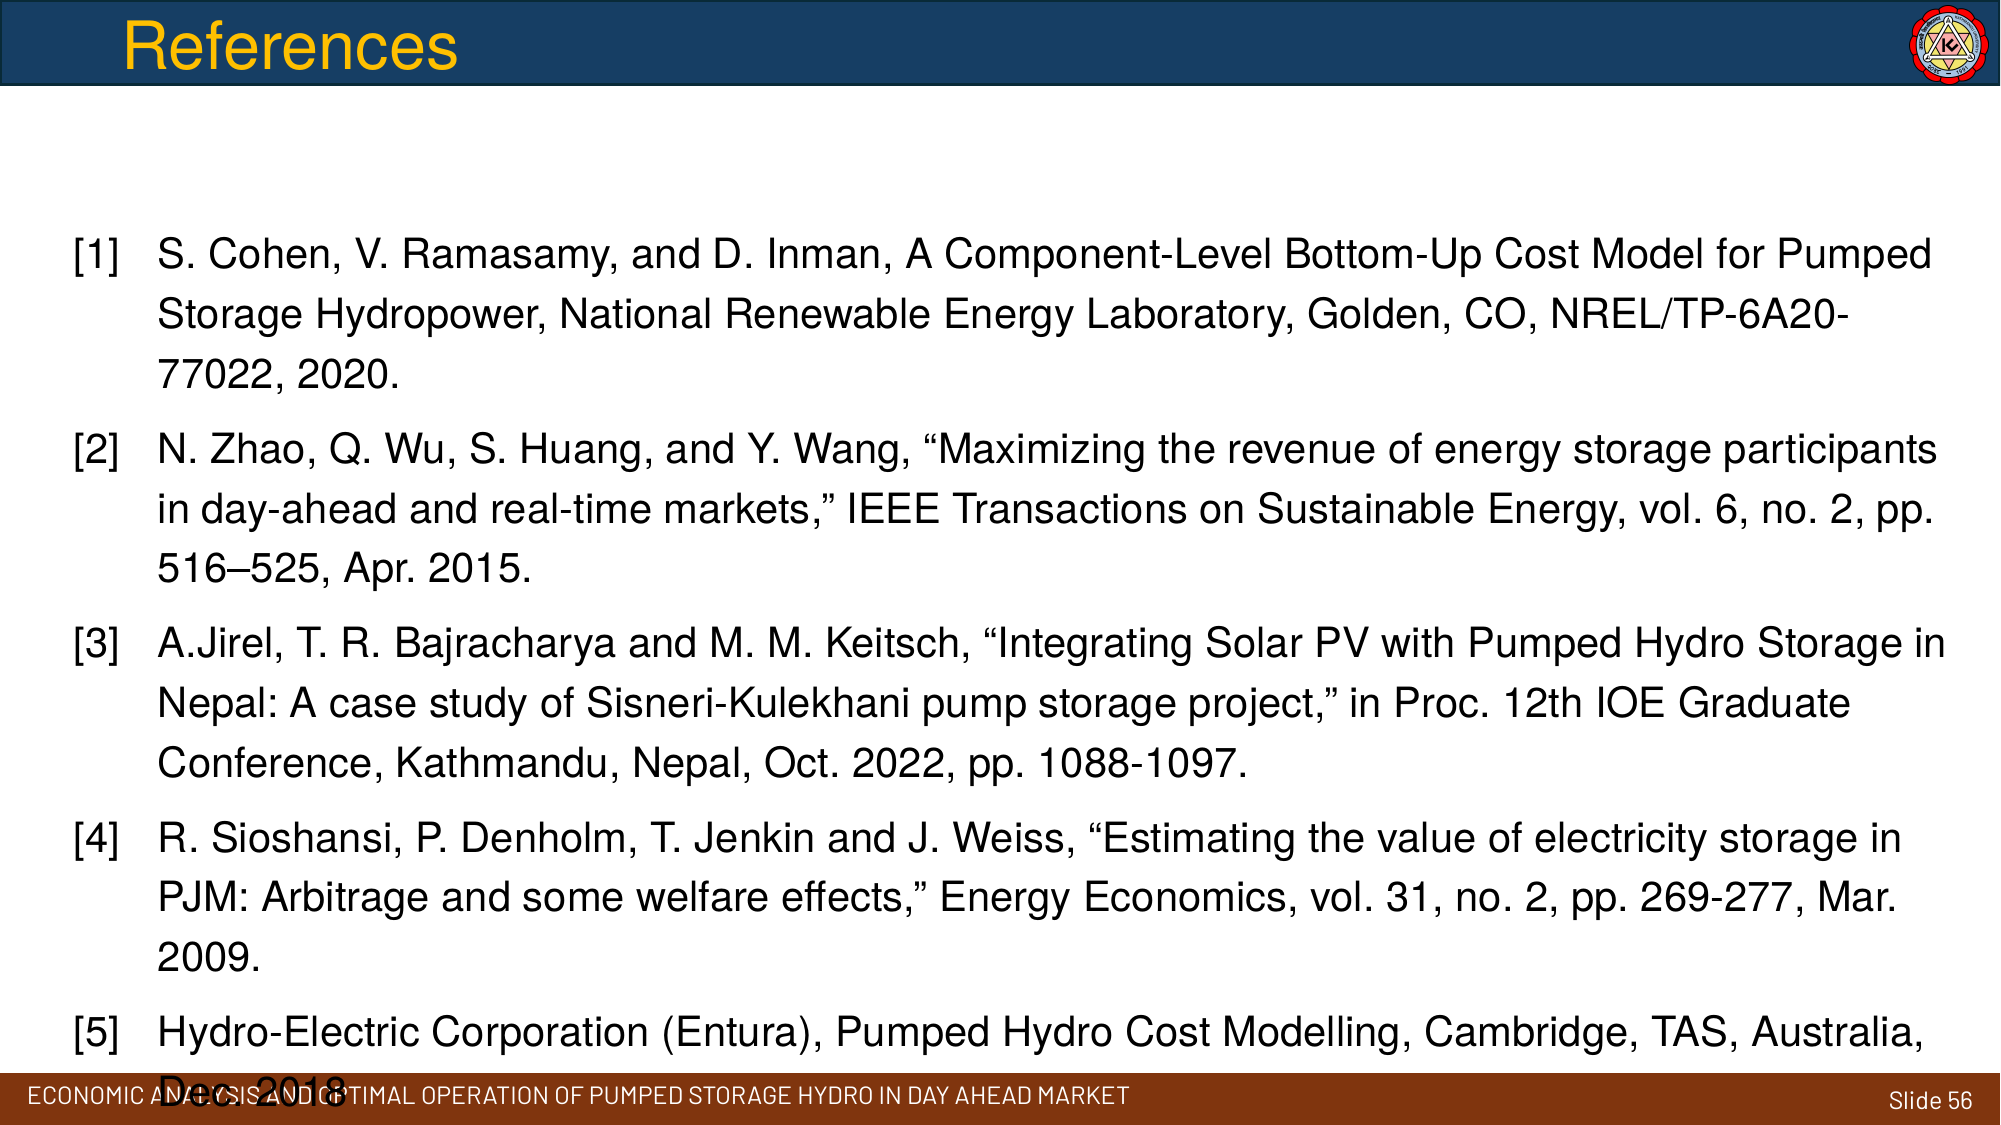

# References
| [1] | S. Cohen, V. Ramasamy, and D. Inman, A Component-Level Bottom-Up Cost Model for Pumped Storage Hydropower, National Renewable Energy Laboratory, Golden, CO, NREL/TP-6A20-77022, 2020. |
| --- | --- |
| [2] | N. Zhao, Q. Wu, S. Huang, and Y. Wang, “Maximizing the revenue of energy storage participants in day-ahead and real-time markets,” IEEE Transactions on Sustainable Energy, vol. 6, no. 2, pp. 516–525, Apr. 2015. |
| [3] | A.Jirel, T. R. Bajracharya and M. M. Keitsch, “Integrating Solar PV with Pumped Hydro Storage in Nepal: A case study of Sisneri-Kulekhani pump storage project,” in Proc. 12th IOE Graduate Conference, Kathmandu, Nepal, Oct. 2022, pp. 1088-1097. |
| [4] | R. Sioshansi, P. Denholm, T. Jenkin and J. Weiss, “Estimating the value of electricity storage in PJM: Arbitrage and some welfare effects,” Energy Economics, vol. 31, no. 2, pp. 269-277, Mar. 2009. |
| [5] | Hydro-Electric Corporation (Entura), Pumped Hydro Cost Modelling, Cambridge, TAS, Australia, Dec. 2018 |
ECONOMIC ANALYSIS AND OPTIMAL OPERATION OF PUMPED STORAGE HYDRO IN DAY AHEAD MARKET
Slide 56